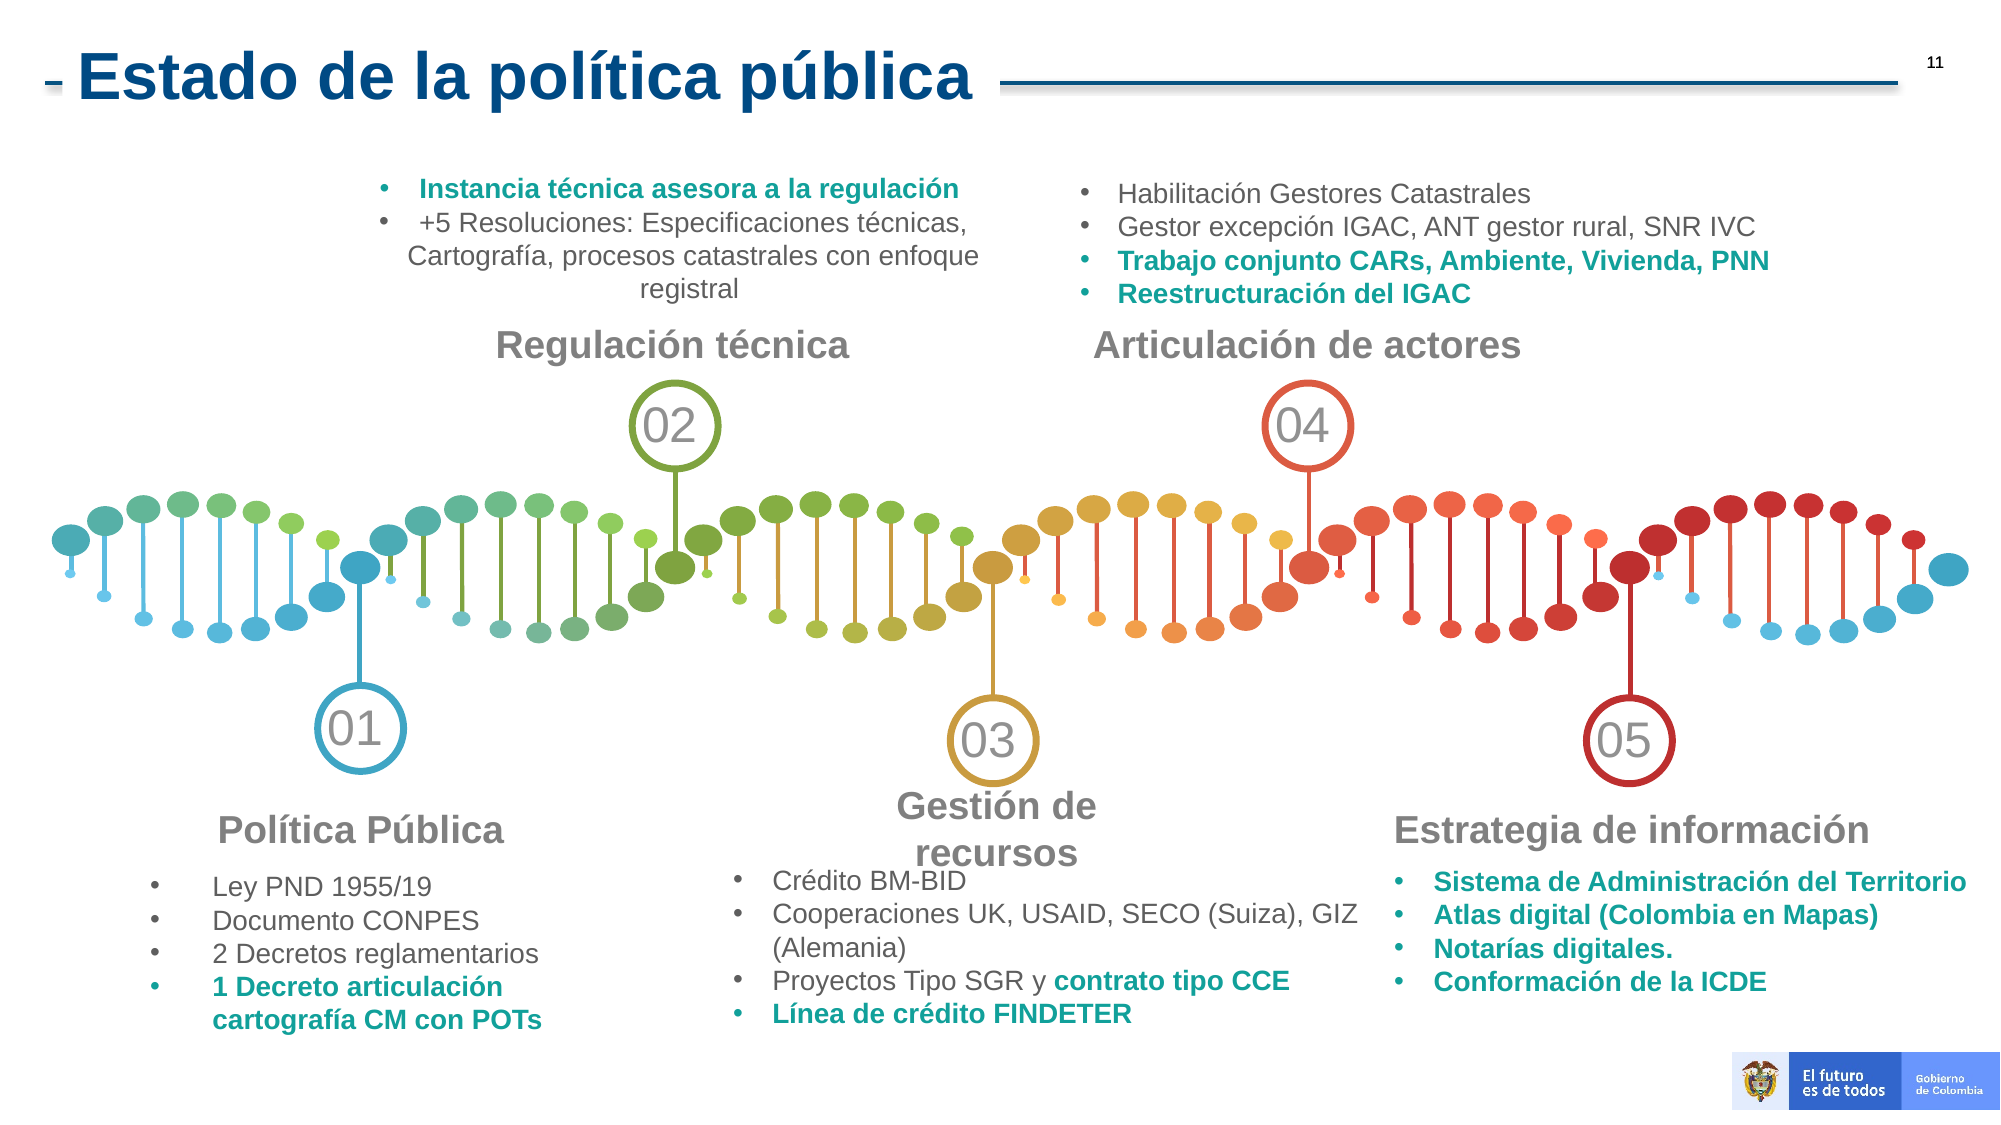

Estado de la política pública
Instancia técnica asesora a la regulación
+5 Resoluciones: Especificaciones técnicas, Cartografía, procesos catastrales con enfoque registral
Habilitación Gestores Catastrales
Gestor excepción IGAC, ANT gestor rural, SNR IVC
Trabajo conjunto CARs, Ambiente, Vivienda, PNN
Reestructuración del IGAC
Regulación técnica
Articulación de actores

02
04

01

03
05
Política Pública
Gestión de recursos
Estrategia de información
Crédito BM-BID
Cooperaciones UK, USAID, SECO (Suiza), GIZ (Alemania)
Proyectos Tipo SGR y contrato tipo CCE
Línea de crédito FINDETER
Sistema de Administración del Territorio
Atlas digital (Colombia en Mapas)
Notarías digitales.
Conformación de la ICDE
Ley PND 1955/19
Documento CONPES
2 Decretos reglamentarios
1 Decreto articulación cartografía CM con POTs